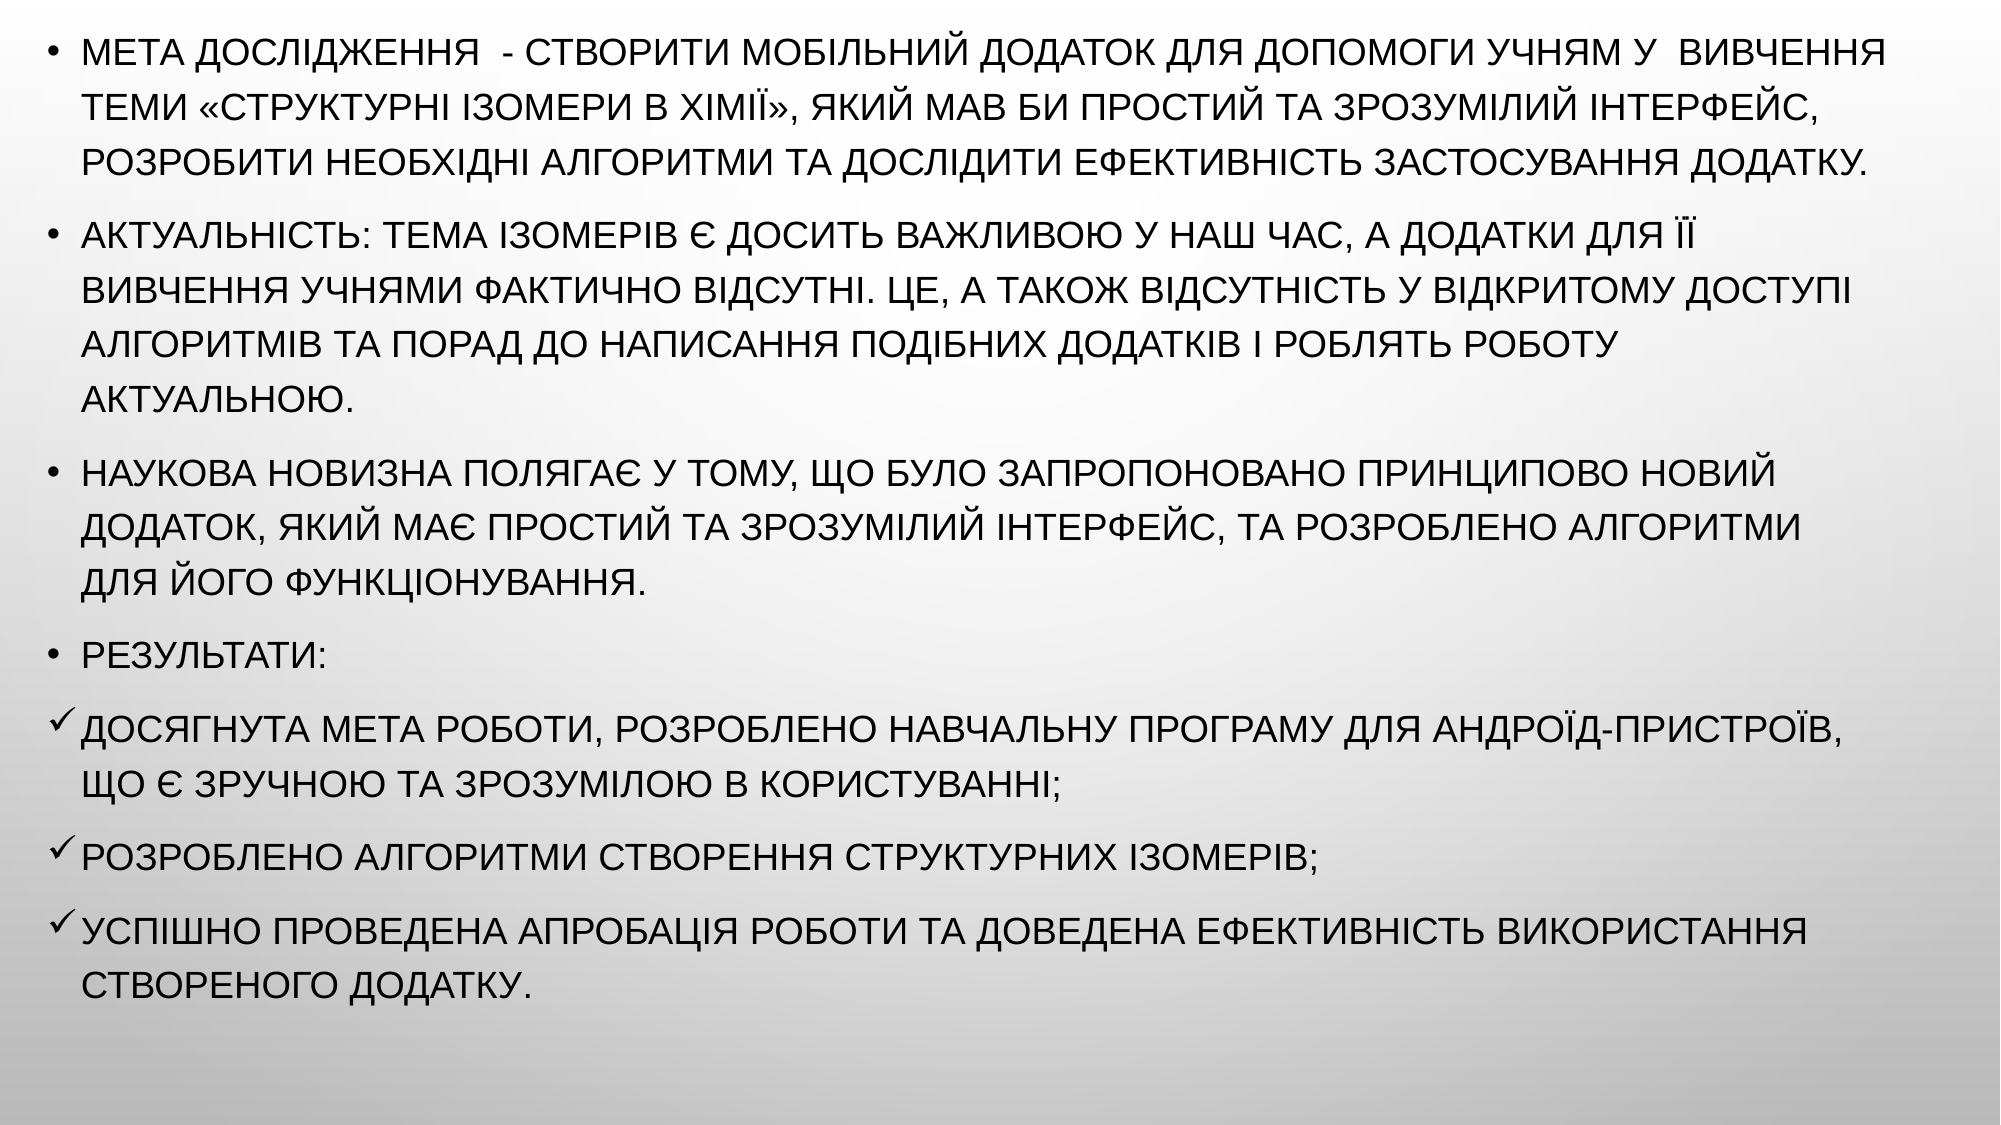

Мета дослідження  - створити мобільний додаток для допомоги учням у  вивчення теми «структурні ізомери в хімії», який мав би простий та зрозумілий інтерфейс, розробити необхідні алгоритми та дослідити ефективність застосування додатку.
Актуальність: тема ізомерів є досить важливою у наш час, а додатки для її вивчення учнями фактично відсутні. Це, а також відсутність у відкритому доступі алгоритмів та порад до написання подібних додатків і роблять роботу актуальною.
Наукова новизна полягає у тому, що було запропоновано принципово новий додаток, який має простий та зрозумілий інтерфейс, та розроблено алгоритми для його функціонування.
Результати:
досягнута мета роботи, розроблено навчальну програму для андроїд-пристроїв, що є зручною та зрозумілою в користуванні;
розроблено алгоритми створення структурних ізомерів;
успішно проведена апробація роботи та доведена ефективність використання створеного додатку.